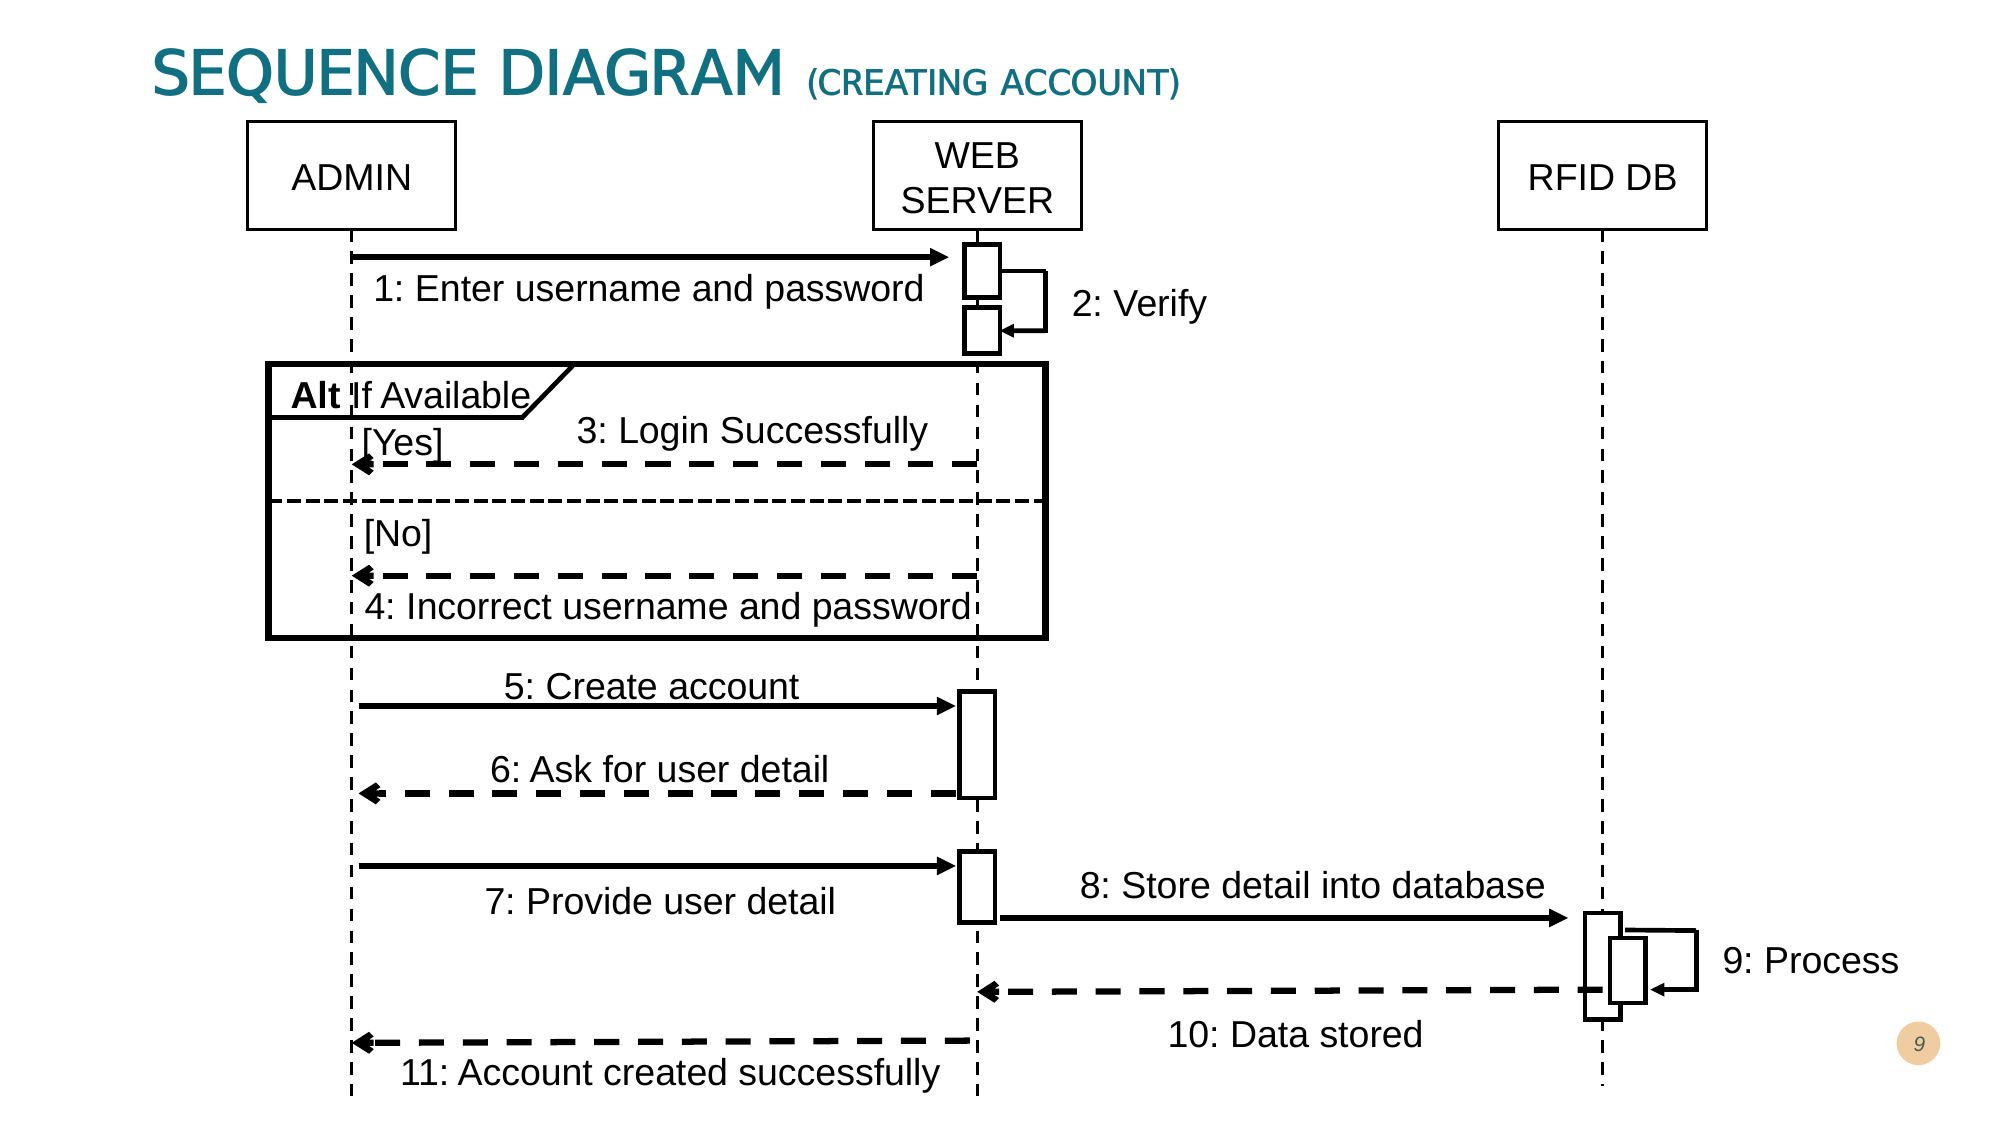

# SEQUENCE DIAGRAM (CREATING ACCOUNT)
WEB SERVER
RFID DB
ADMIN

1: Enter username and password
2: Verify

Alt If Available

3: Login Successfully
[Yes]
[No]
4: Incorrect username and password
5: Create account

6: Ask for user detail

8: Store detail into database
7: Provide user detail

9: Process

10: Data stored
9
11: Account created successfully